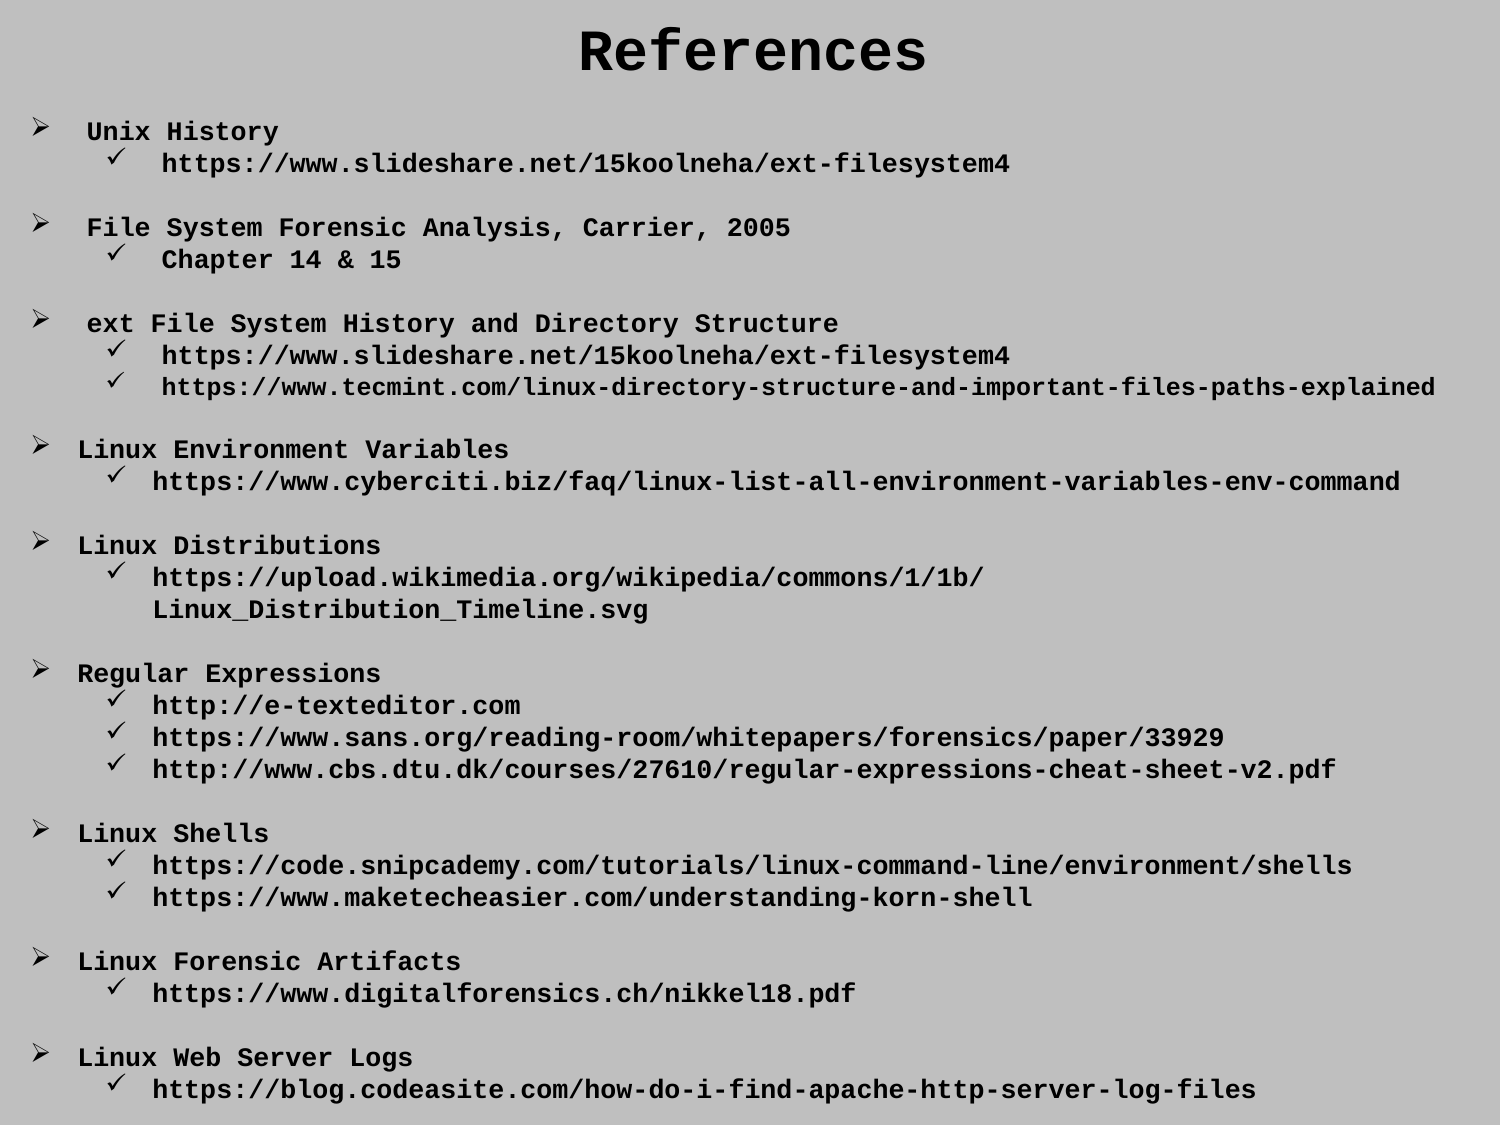

References
Unix History
https://www.slideshare.net/15koolneha/ext-filesystem4

File System Forensic Analysis, Carrier, 2005
Chapter 14 & 15

ext File System History and Directory Structure
https://www.slideshare.net/15koolneha/ext-filesystem4
https://www.tecmint.com/linux-directory-structure-and-important-files-paths-explained

Linux Environment Variables
https://www.cyberciti.biz/faq/linux-list-all-environment-variables-env-command

Linux Distributions
https://upload.wikimedia.org/wikipedia/commons/1/1b/Linux_Distribution_Timeline.svg

Regular Expressions
http://e-texteditor.com
https://www.sans.org/reading-room/whitepapers/forensics/paper/33929
http://www.cbs.dtu.dk/courses/27610/regular-expressions-cheat-sheet-v2.pdf

Linux Shells
https://code.snipcademy.com/tutorials/linux-command-line/environment/shells
https://www.maketecheasier.com/understanding-korn-shell

Linux Forensic Artifacts
https://www.digitalforensics.ch/nikkel18.pdf

Linux Web Server Logs
https://blog.codeasite.com/how-do-i-find-apache-http-server-log-files